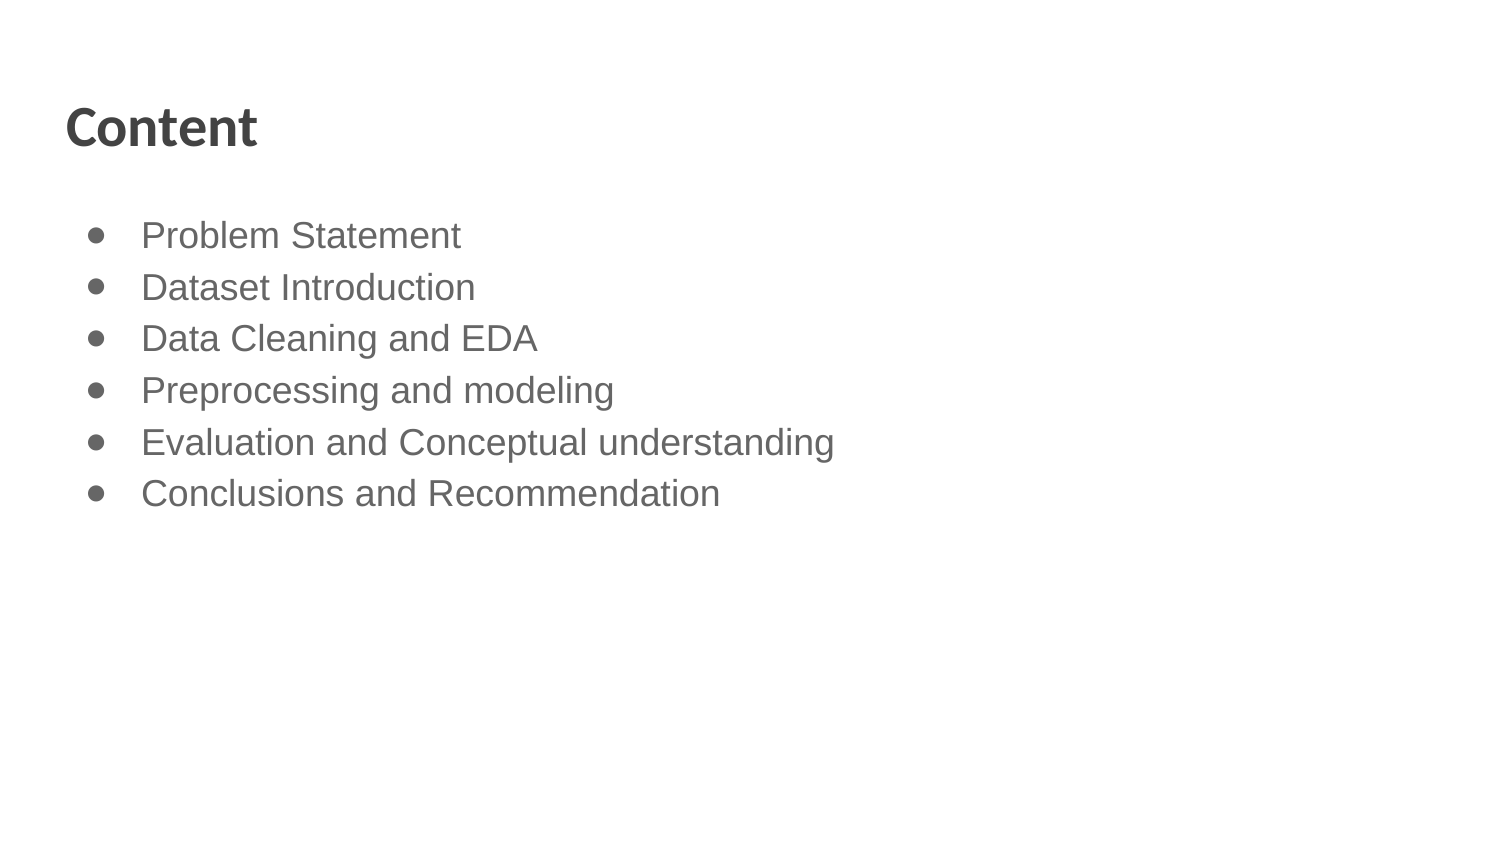

# Content
Problem Statement
Dataset Introduction
Data Cleaning and EDA
Preprocessing and modeling
Evaluation and Conceptual understanding
Conclusions and Recommendation